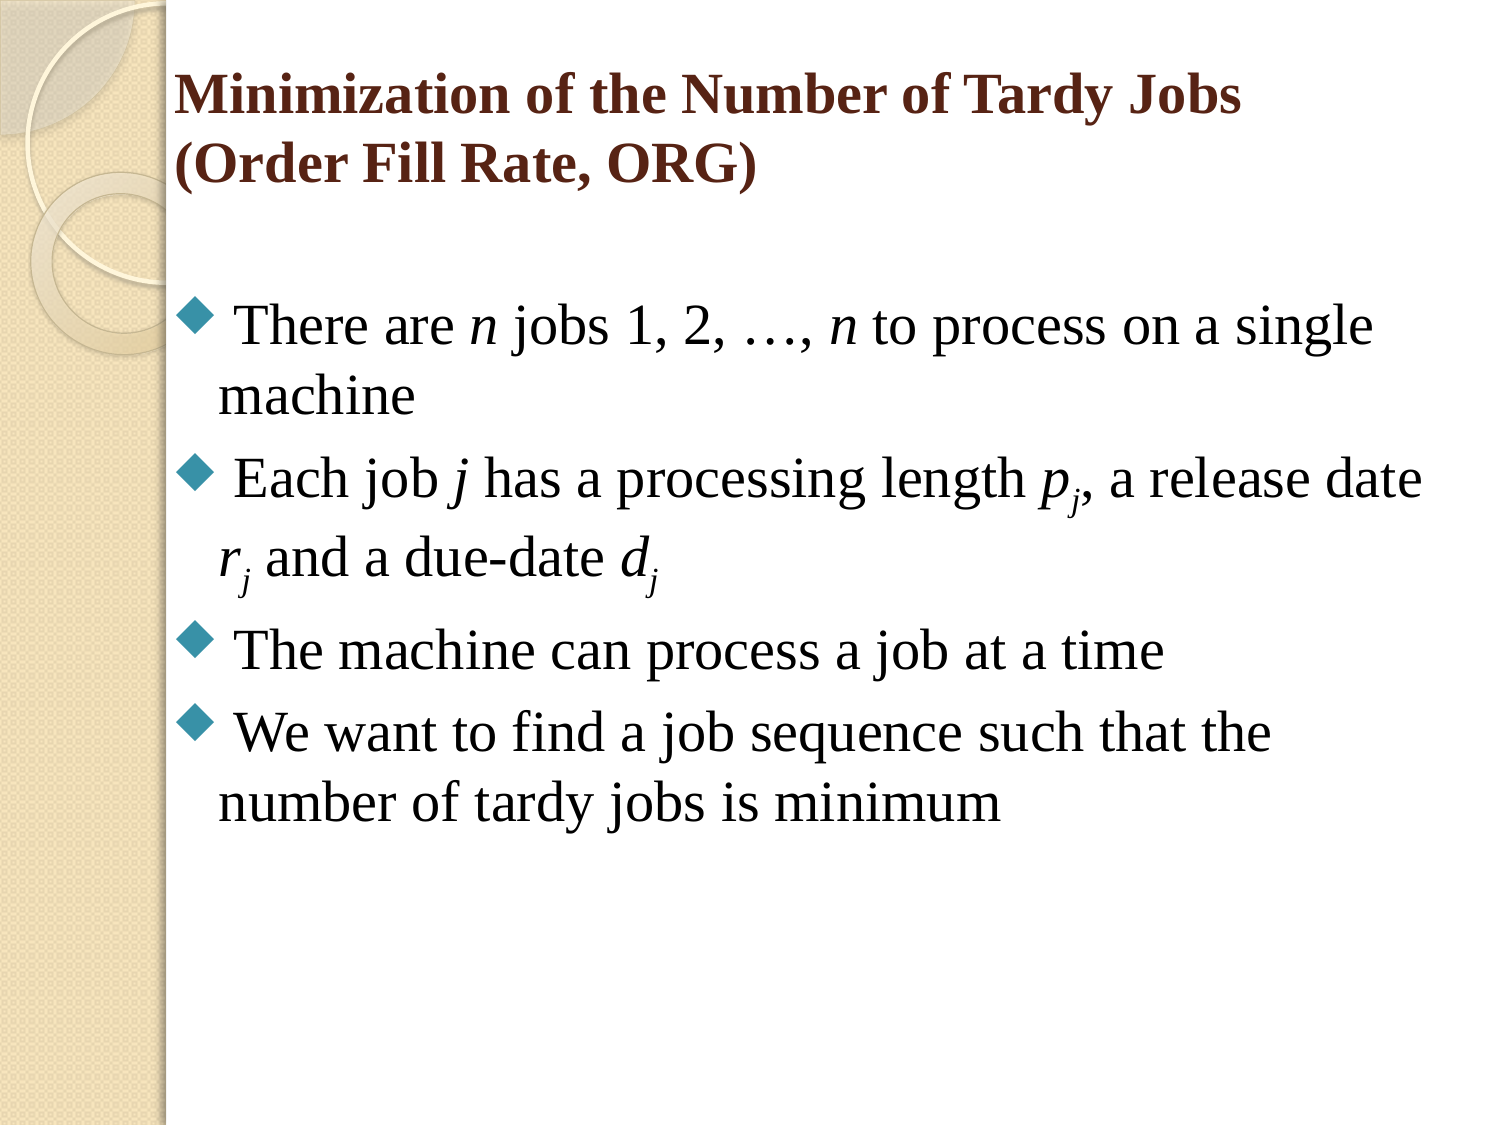

# Minimization of the Number of Tardy Jobs (Order Fill Rate, ORG)
 There are n jobs 1, 2, …, n to process on a single machine
 Each job j has a processing length pj, a release date rj and a due-date dj
 The machine can process a job at a time
 We want to find a job sequence such that the number of tardy jobs is minimum